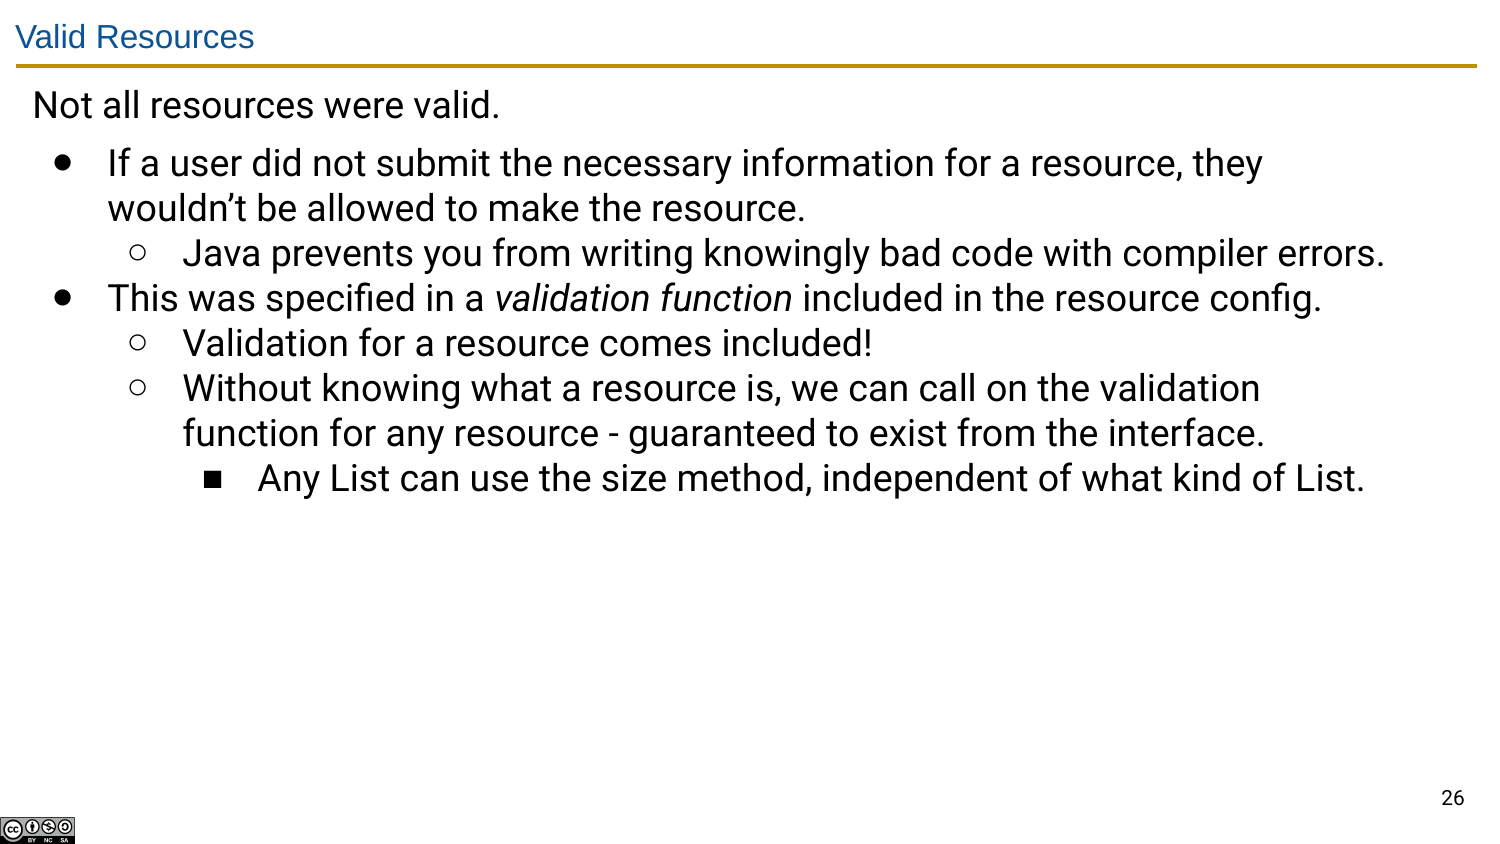

# Valid Resources
Not all resources were valid.
If a user did not submit the necessary information for a resource, they wouldn’t be allowed to make the resource.
Java prevents you from writing knowingly bad code with compiler errors.
This was specified in a validation function included in the resource config.
Validation for a resource comes included!
Without knowing what a resource is, we can call on the validation function for any resource - guaranteed to exist from the interface.
Any List can use the size method, independent of what kind of List.
26